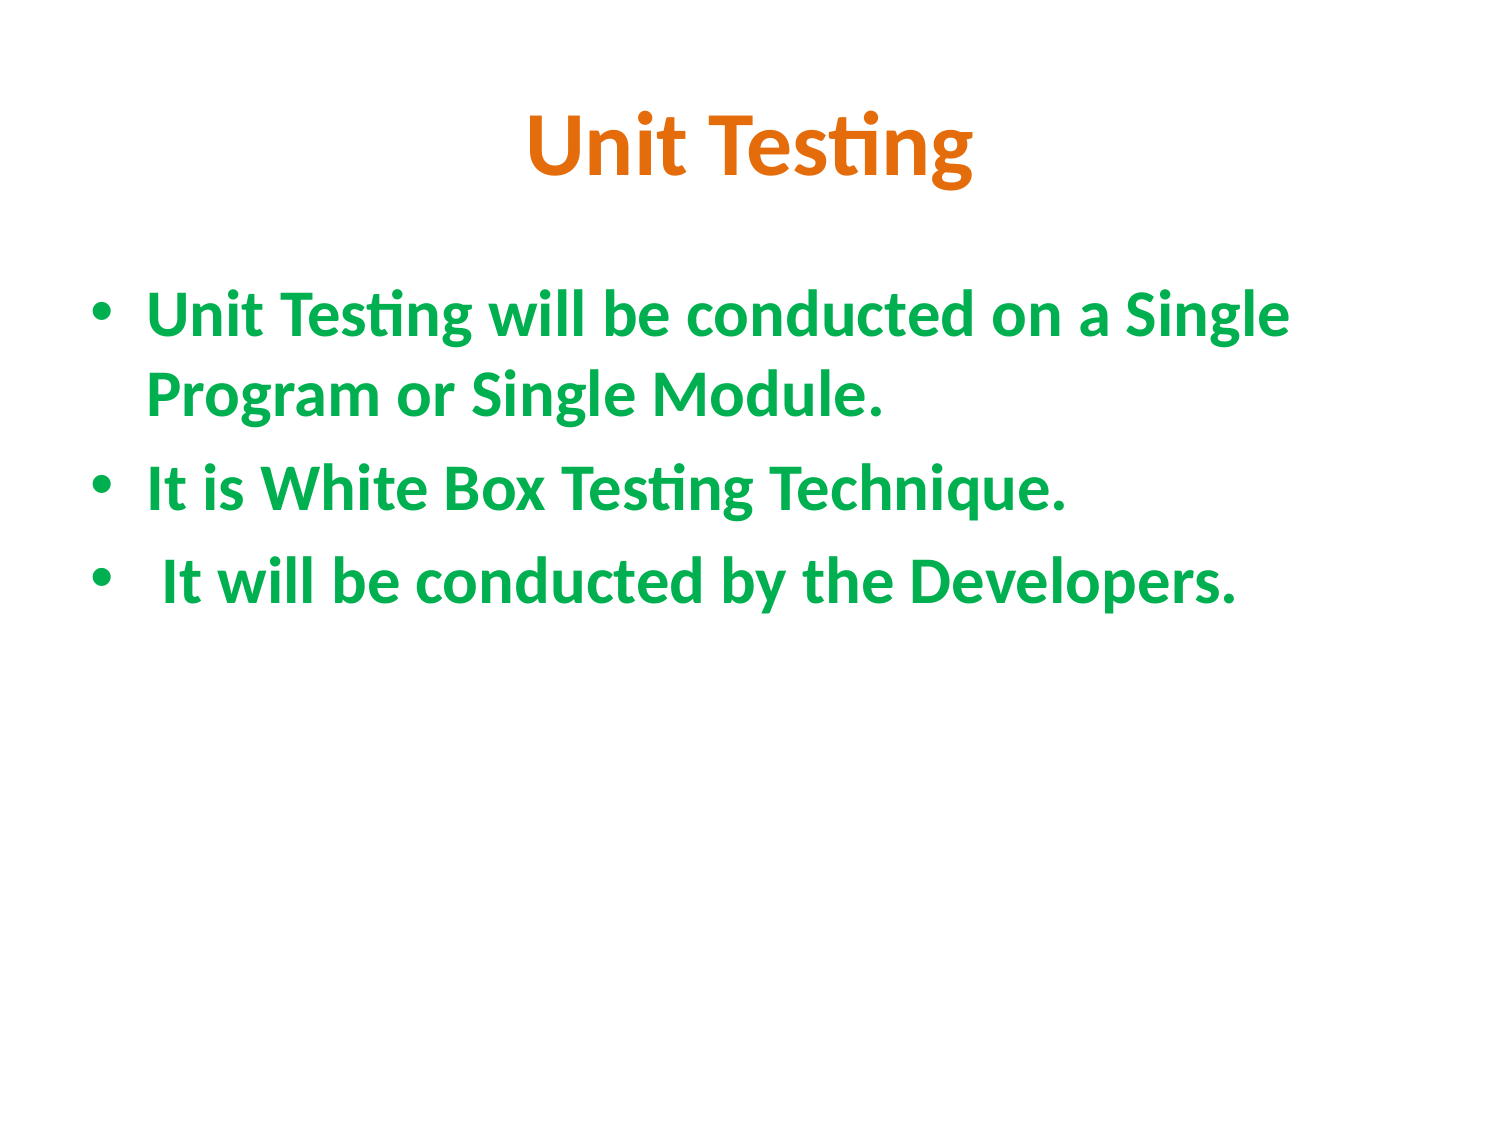

# Unit Testing
Unit Testing will be conducted on a Single Program or Single Module.
It is White Box Testing Technique.
 It will be conducted by the Developers.